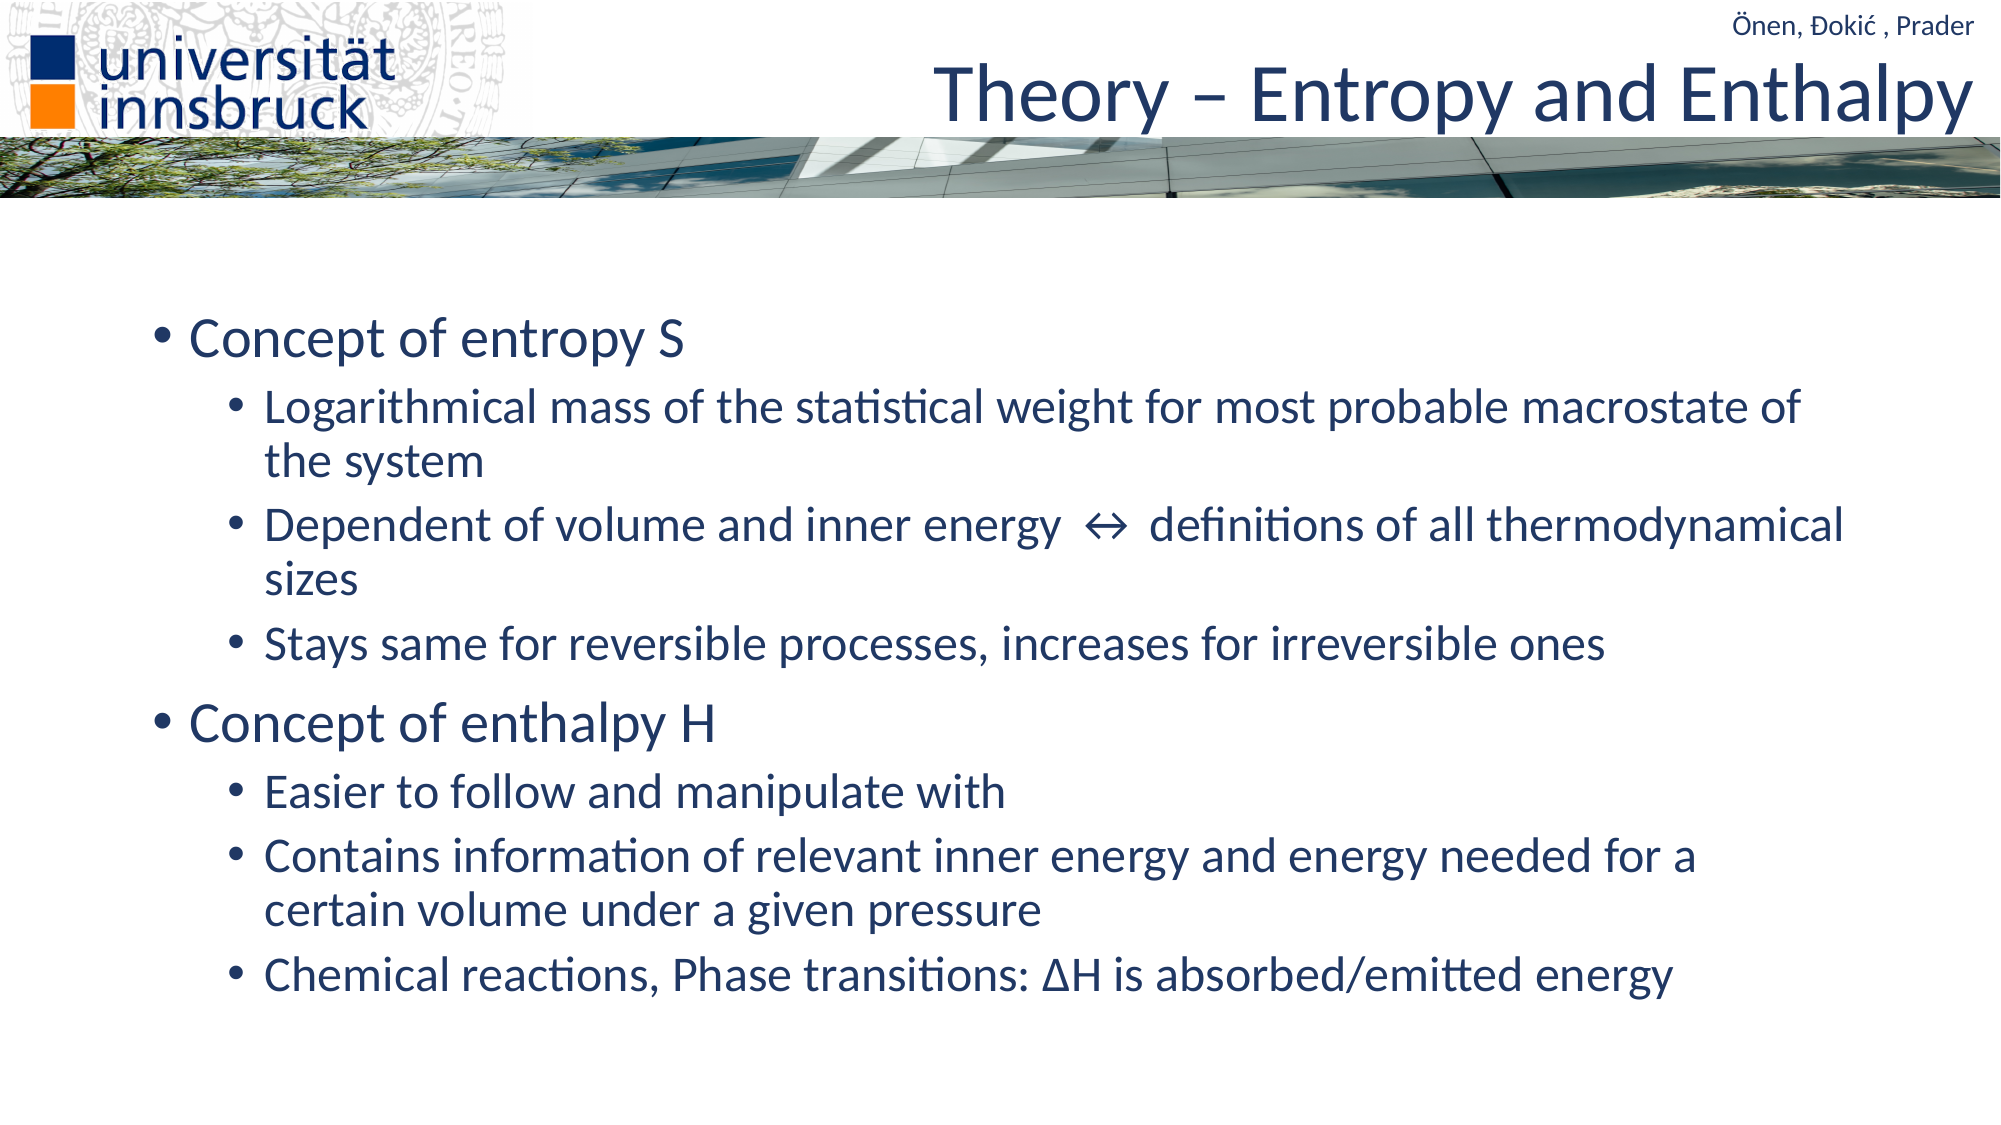

# Theory – Entropy and Enthalpy
Concept of entropy S
Logarithmical mass of the statistical weight for most probable macrostate of the system
Dependent of volume and inner energy ↔ definitions of all thermodynamical sizes
Stays same for reversible processes, increases for irreversible ones
Concept of enthalpy H
Easier to follow and manipulate with
Contains information of relevant inner energy and energy needed for a certain volume under a given pressure
Chemical reactions, Phase transitions: ∆H is absorbed/emitted energy